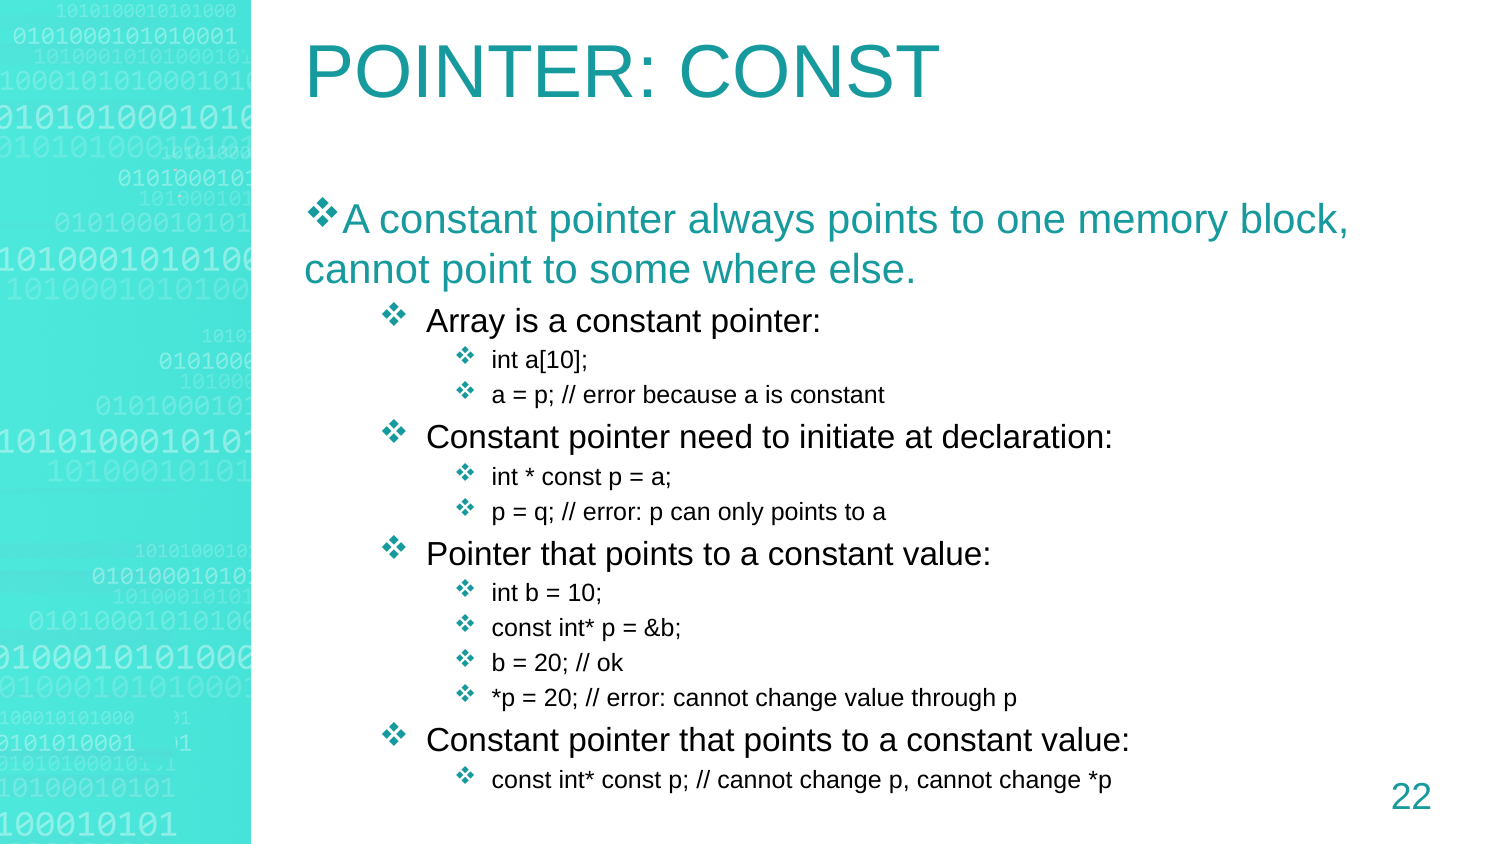

POINTER: CONST
A constant pointer always points to one memory block, cannot point to some where else.
Array is a constant pointer:
int a[10];
a = p; // error because a is constant
Constant pointer need to initiate at declaration:
int * const p = a;
p = q; // error: p can only points to a
Pointer that points to a constant value:
int b = 10;
const int* p = &b;
b = 20; // ok
*p = 20; // error: cannot change value through p
Constant pointer that points to a constant value:
const int* const p; // cannot change p, cannot change *p